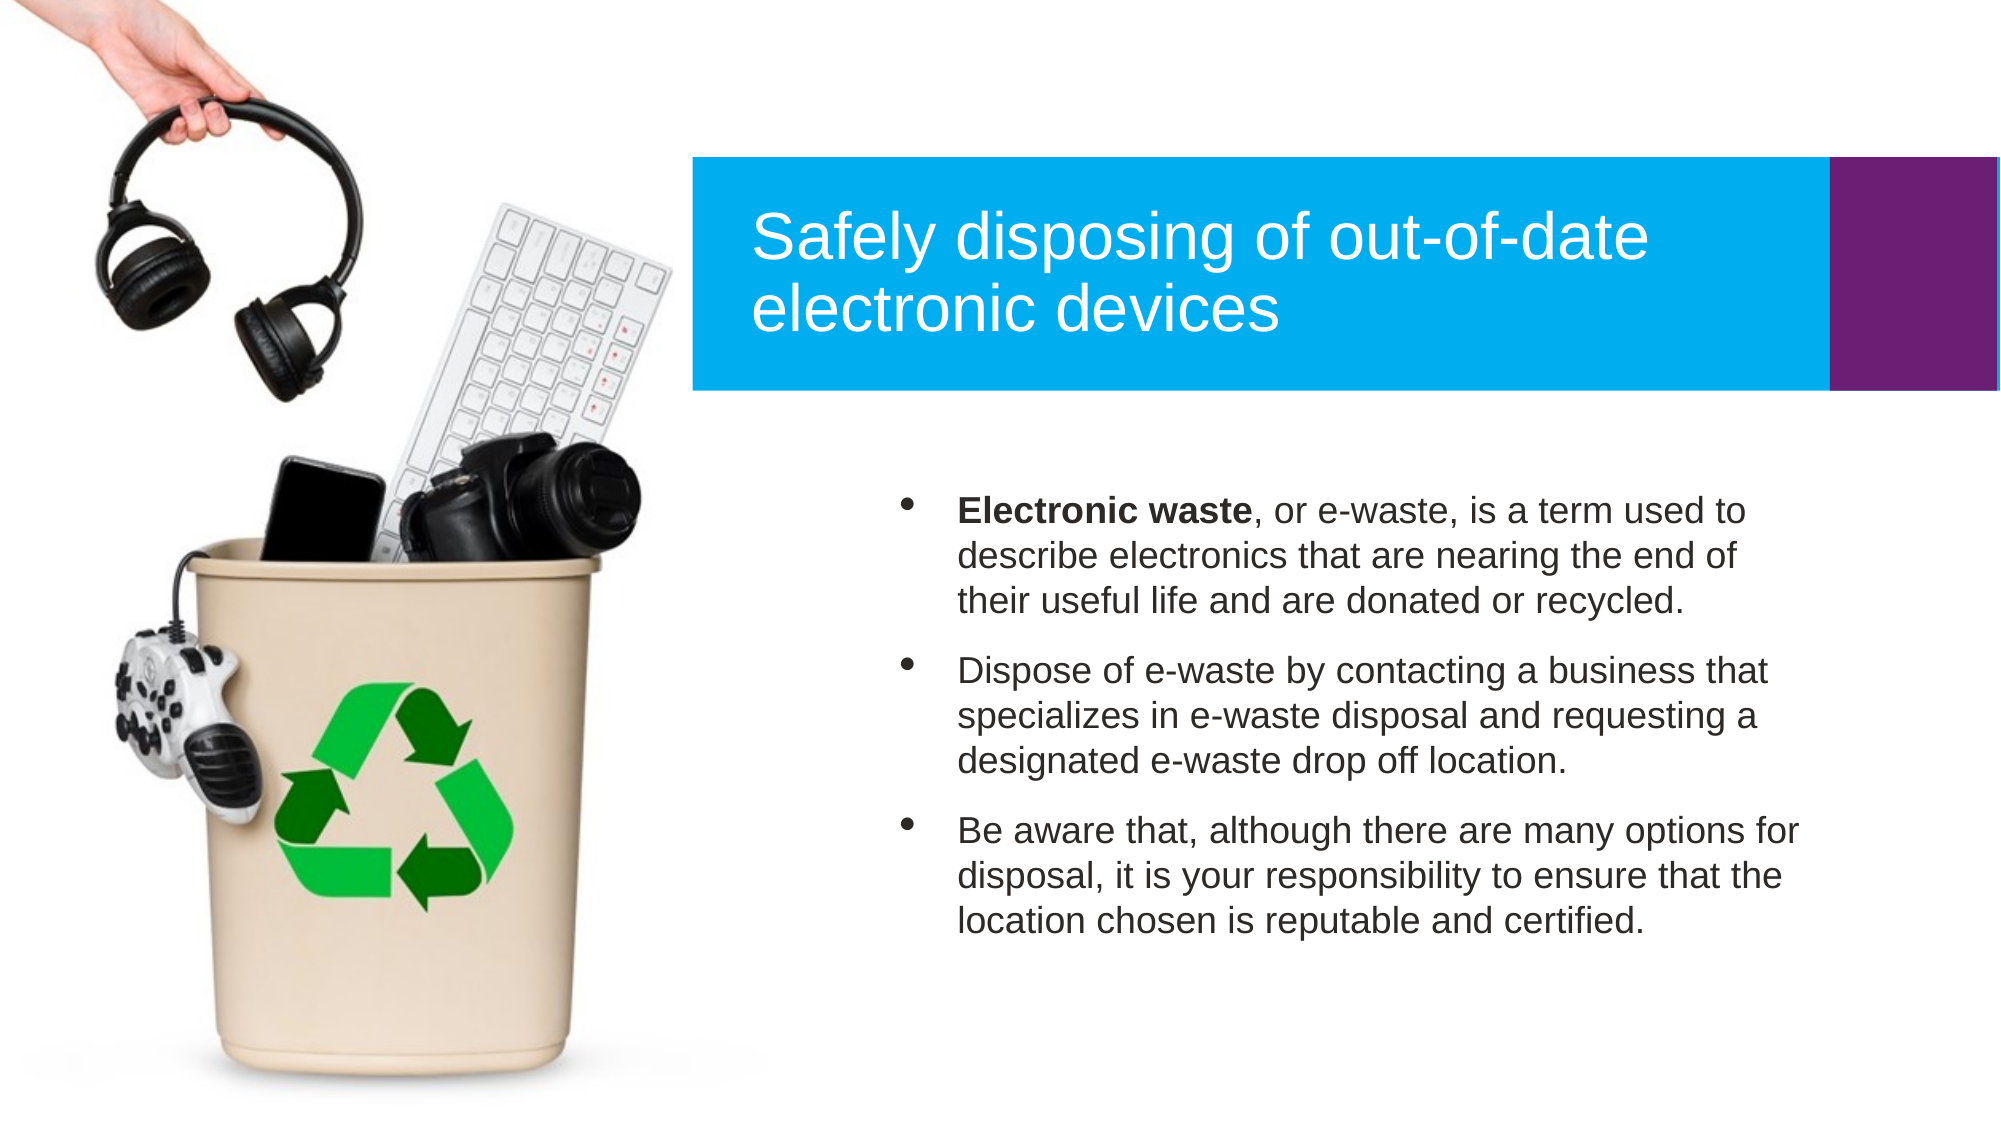

Safely disposing of out-of-date electronic devices

Electronic waste, or e-waste, is a term used to describe electronics that are nearing the end of their useful life and are donated or recycled.
Dispose of e-waste by contacting a business that specializes in e-waste disposal and requesting a designated e-waste drop off location.
Be aware that, although there are many options for disposal, it is your responsibility to ensure that the location chosen is reputable and certified.